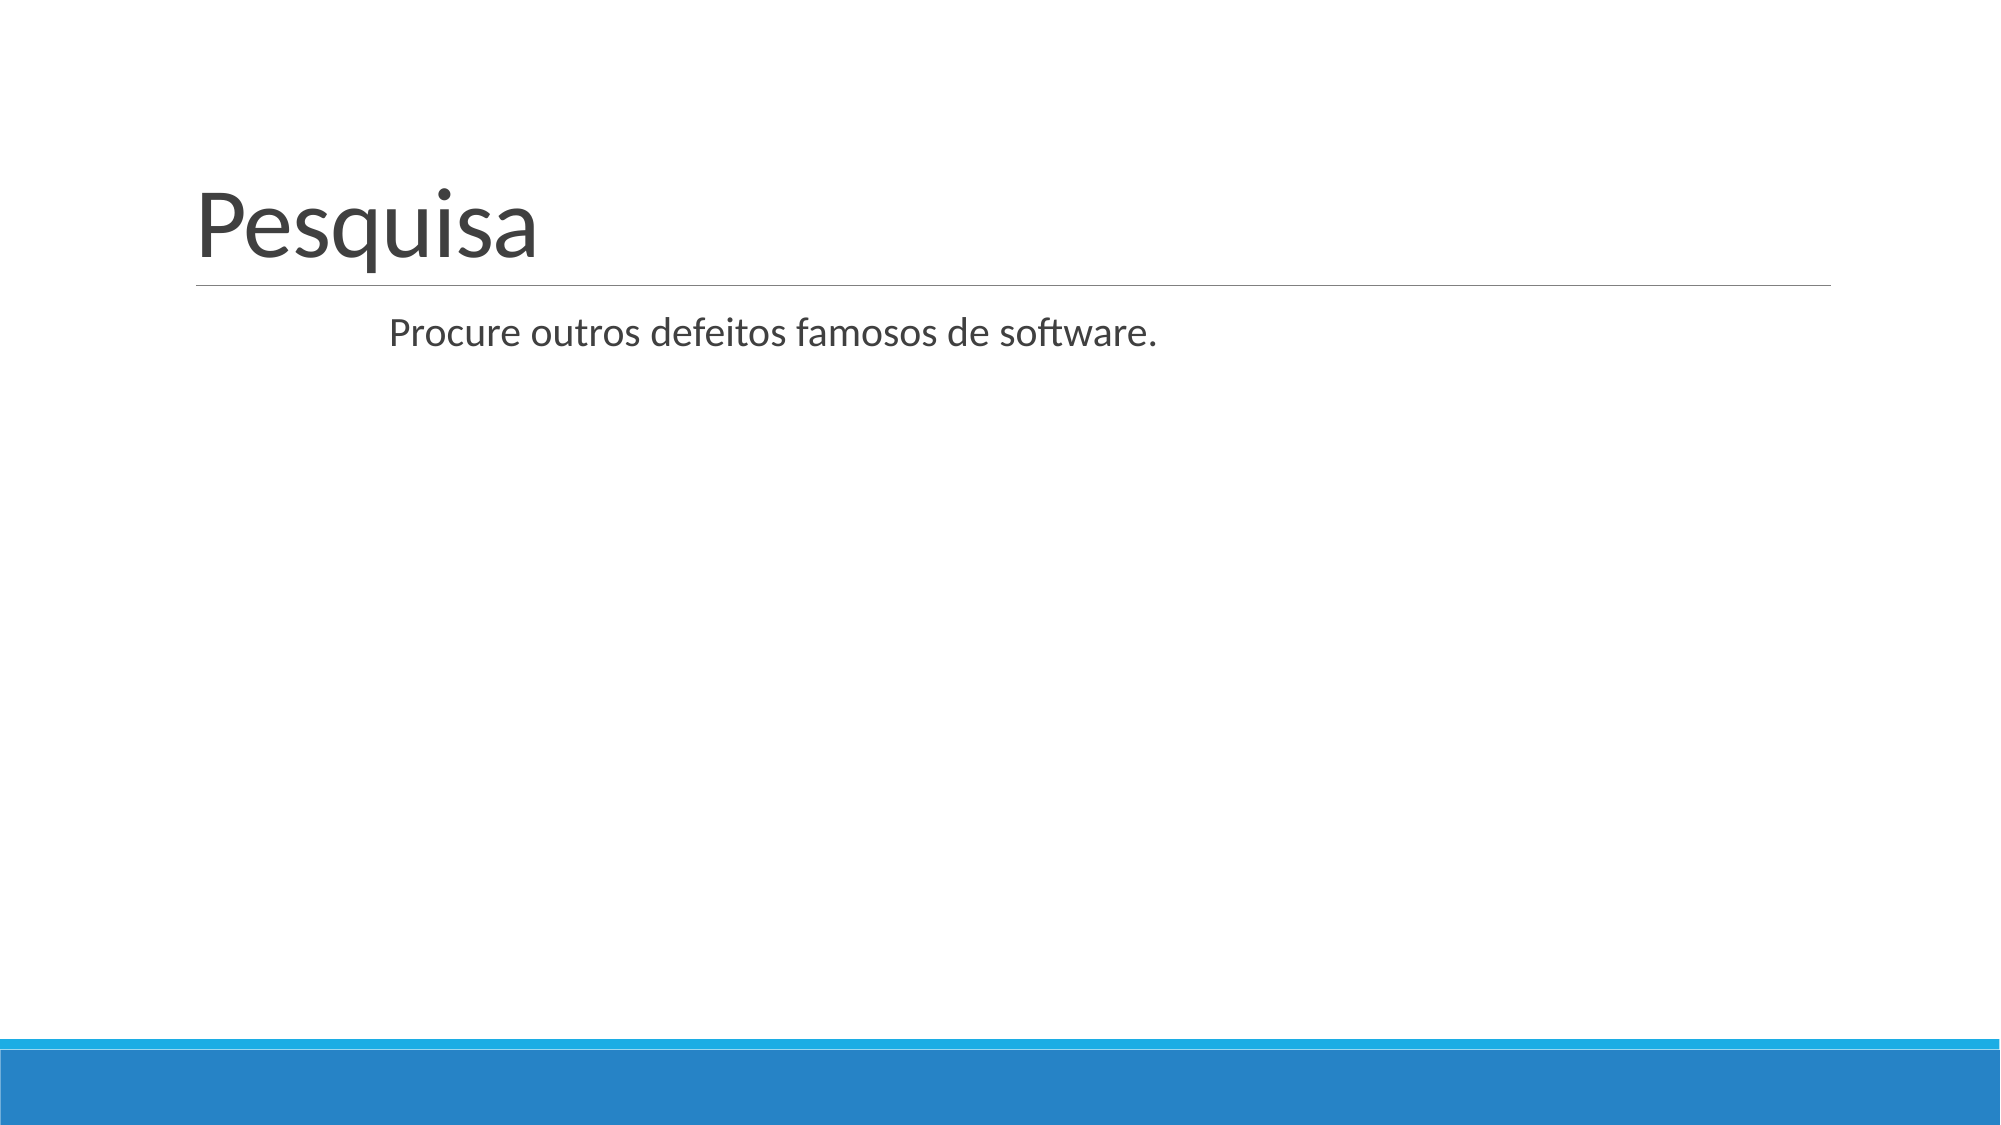

# Pesquisa
Procure outros defeitos famosos de software.